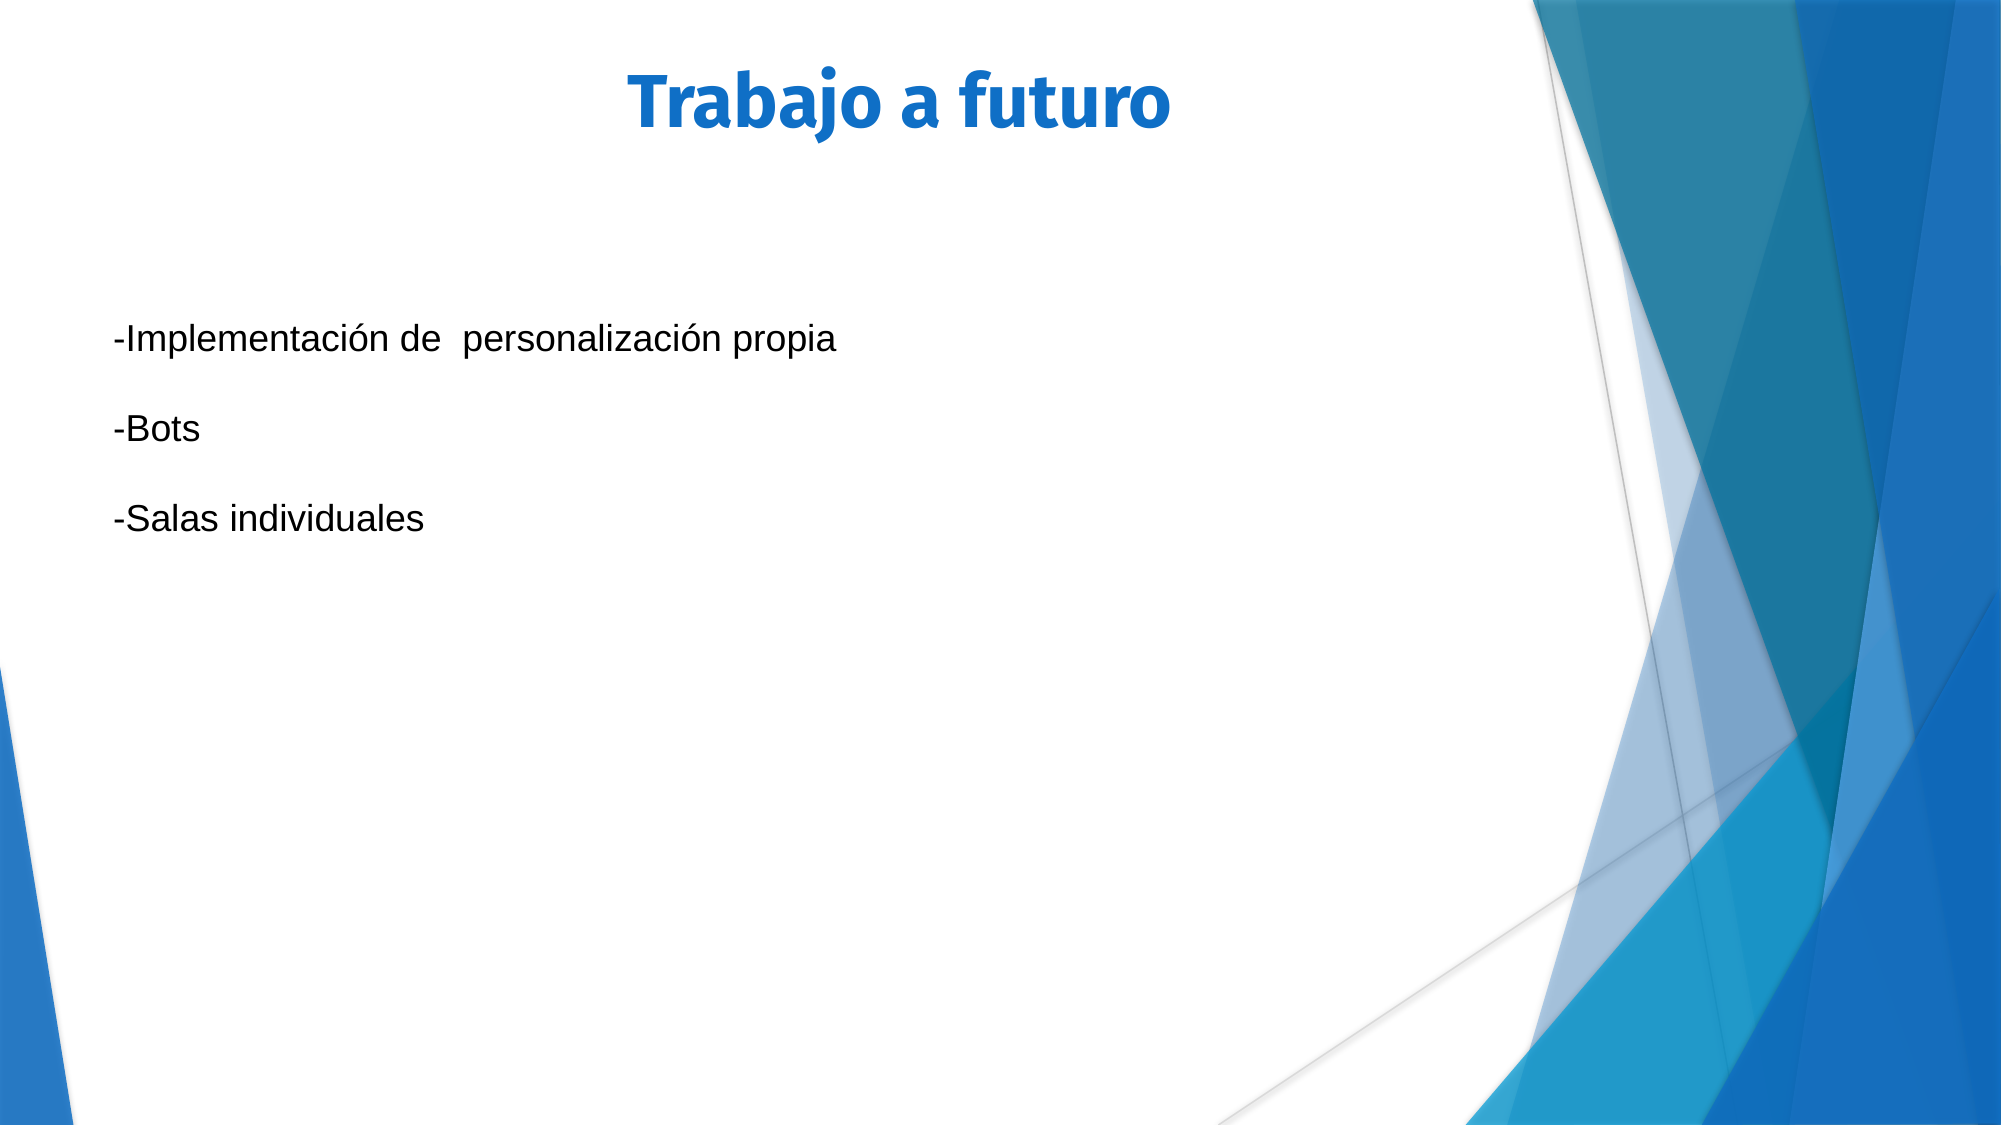

Trabajo a futuro
-Implementación de  personalización propia
-Bots
-Salas individuales